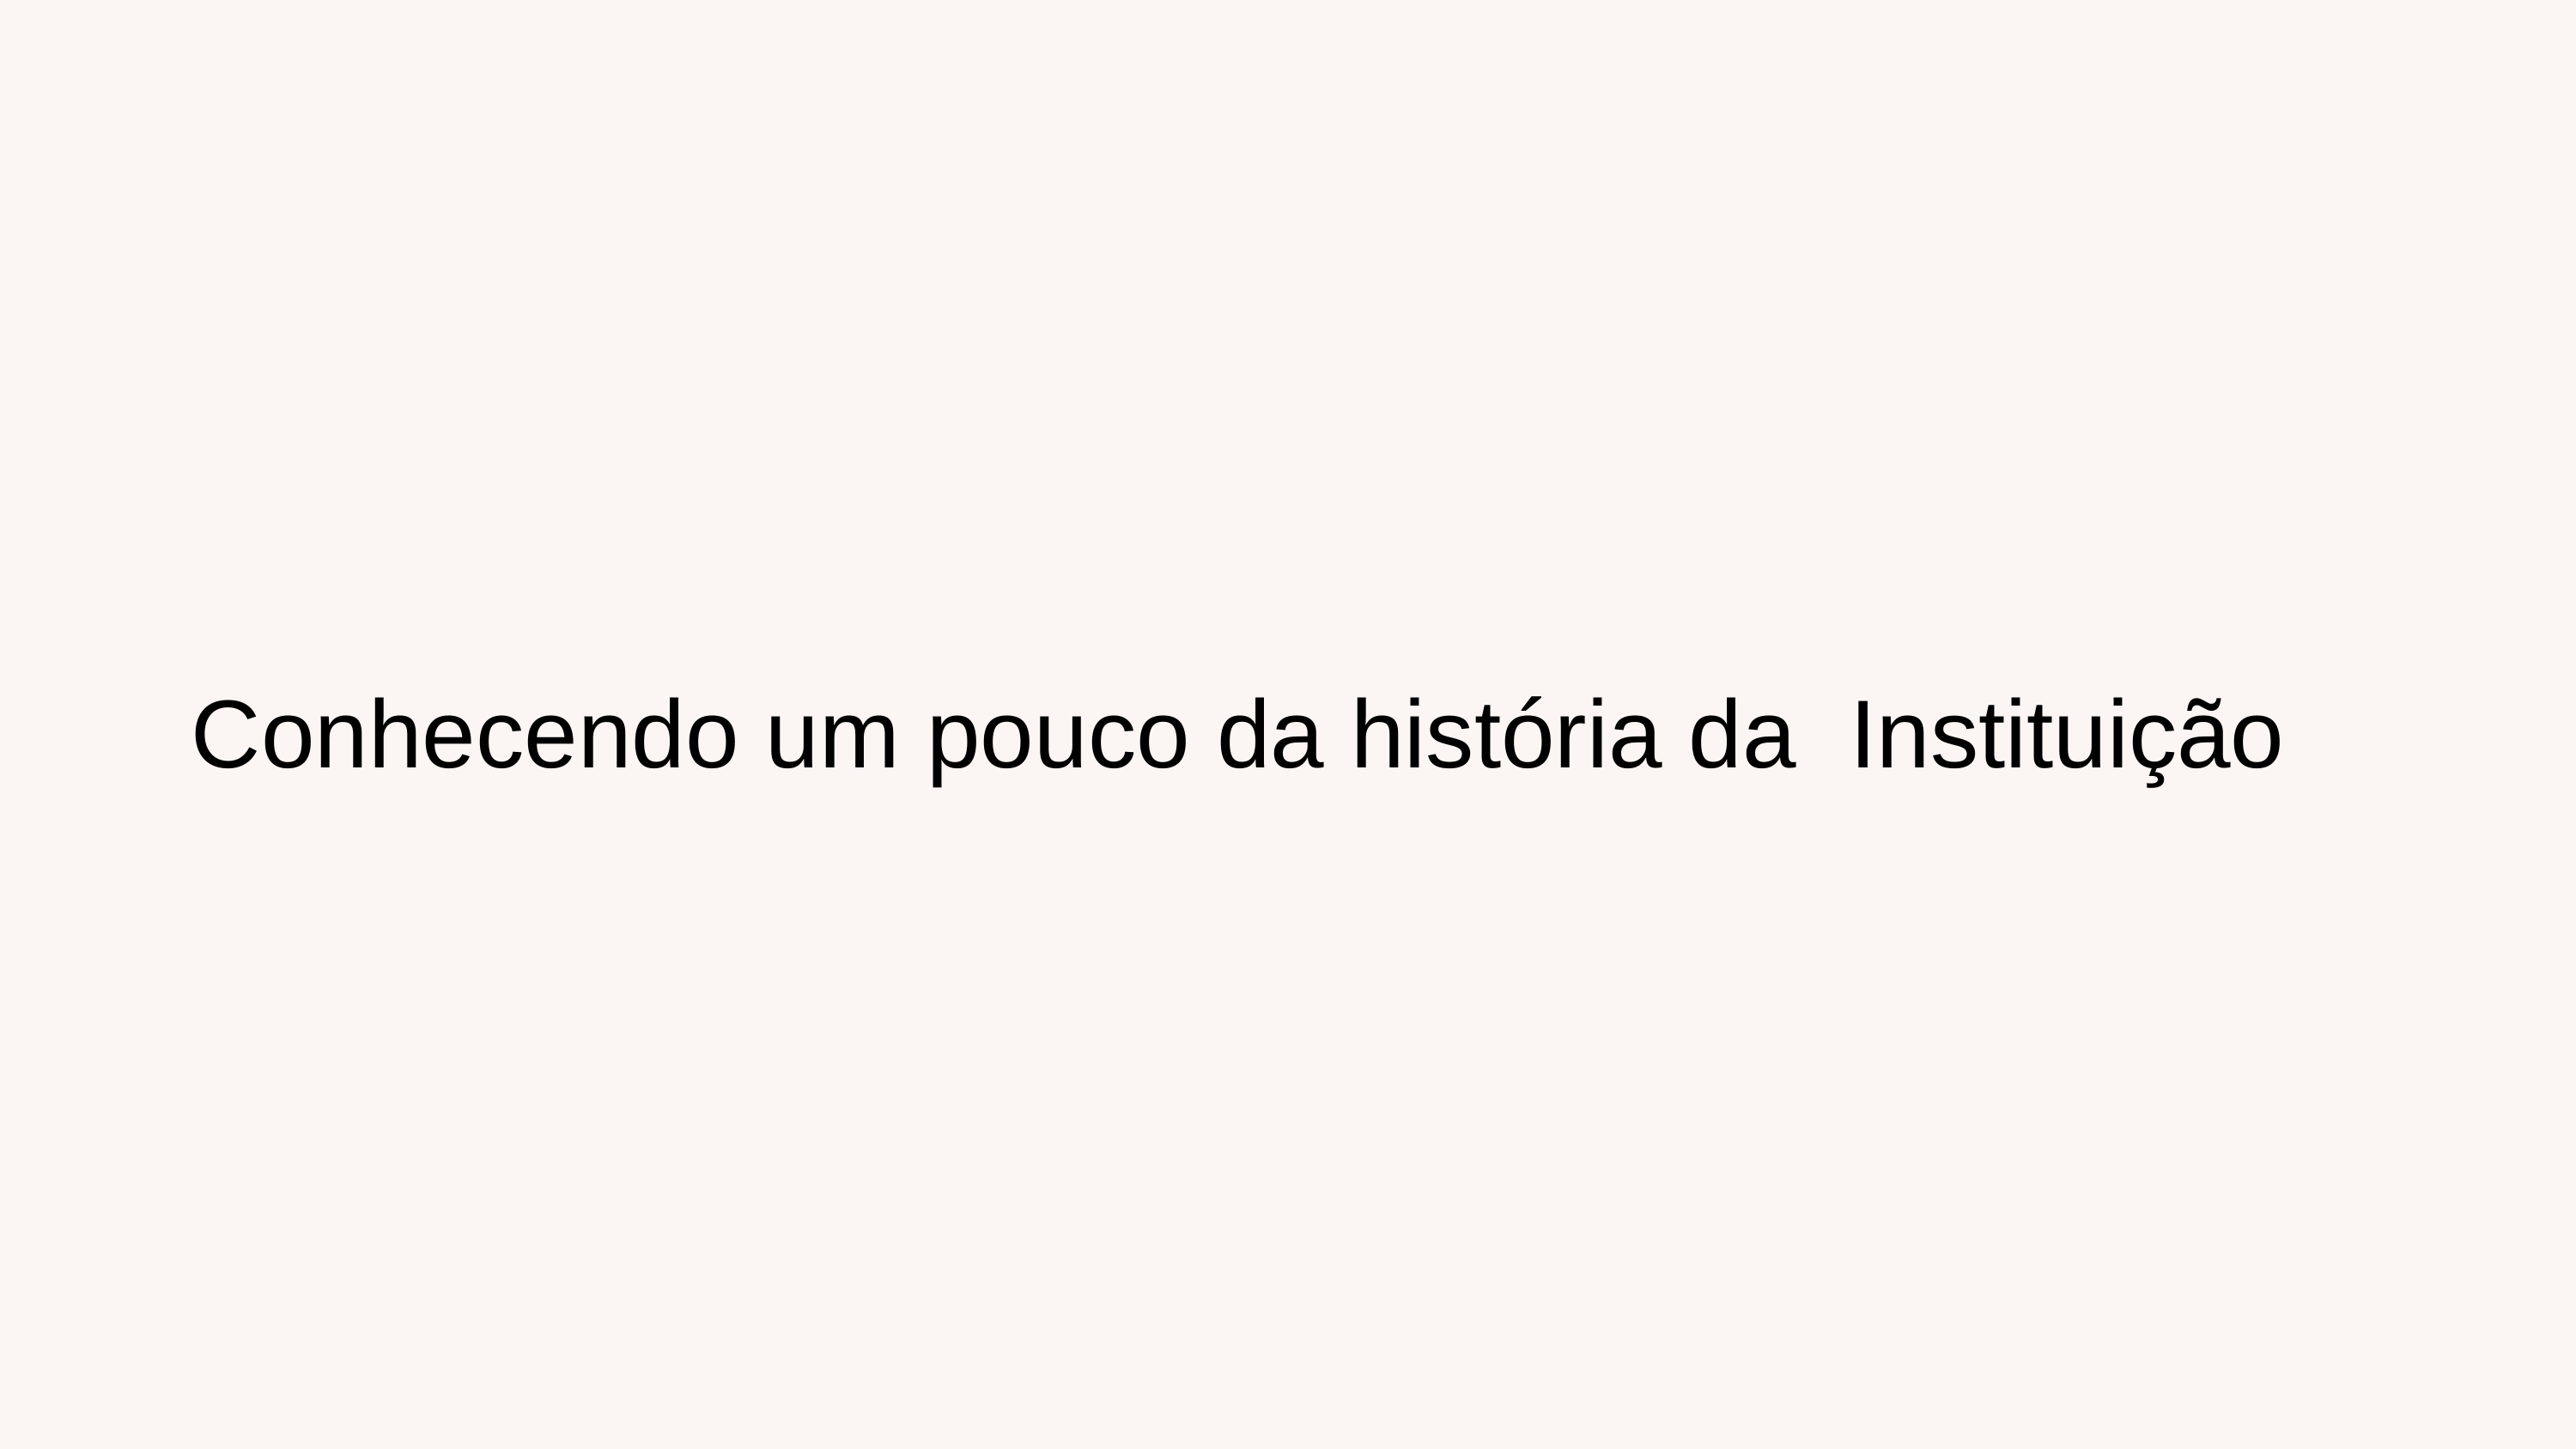

Conhecendo um pouco da história da  Instituição